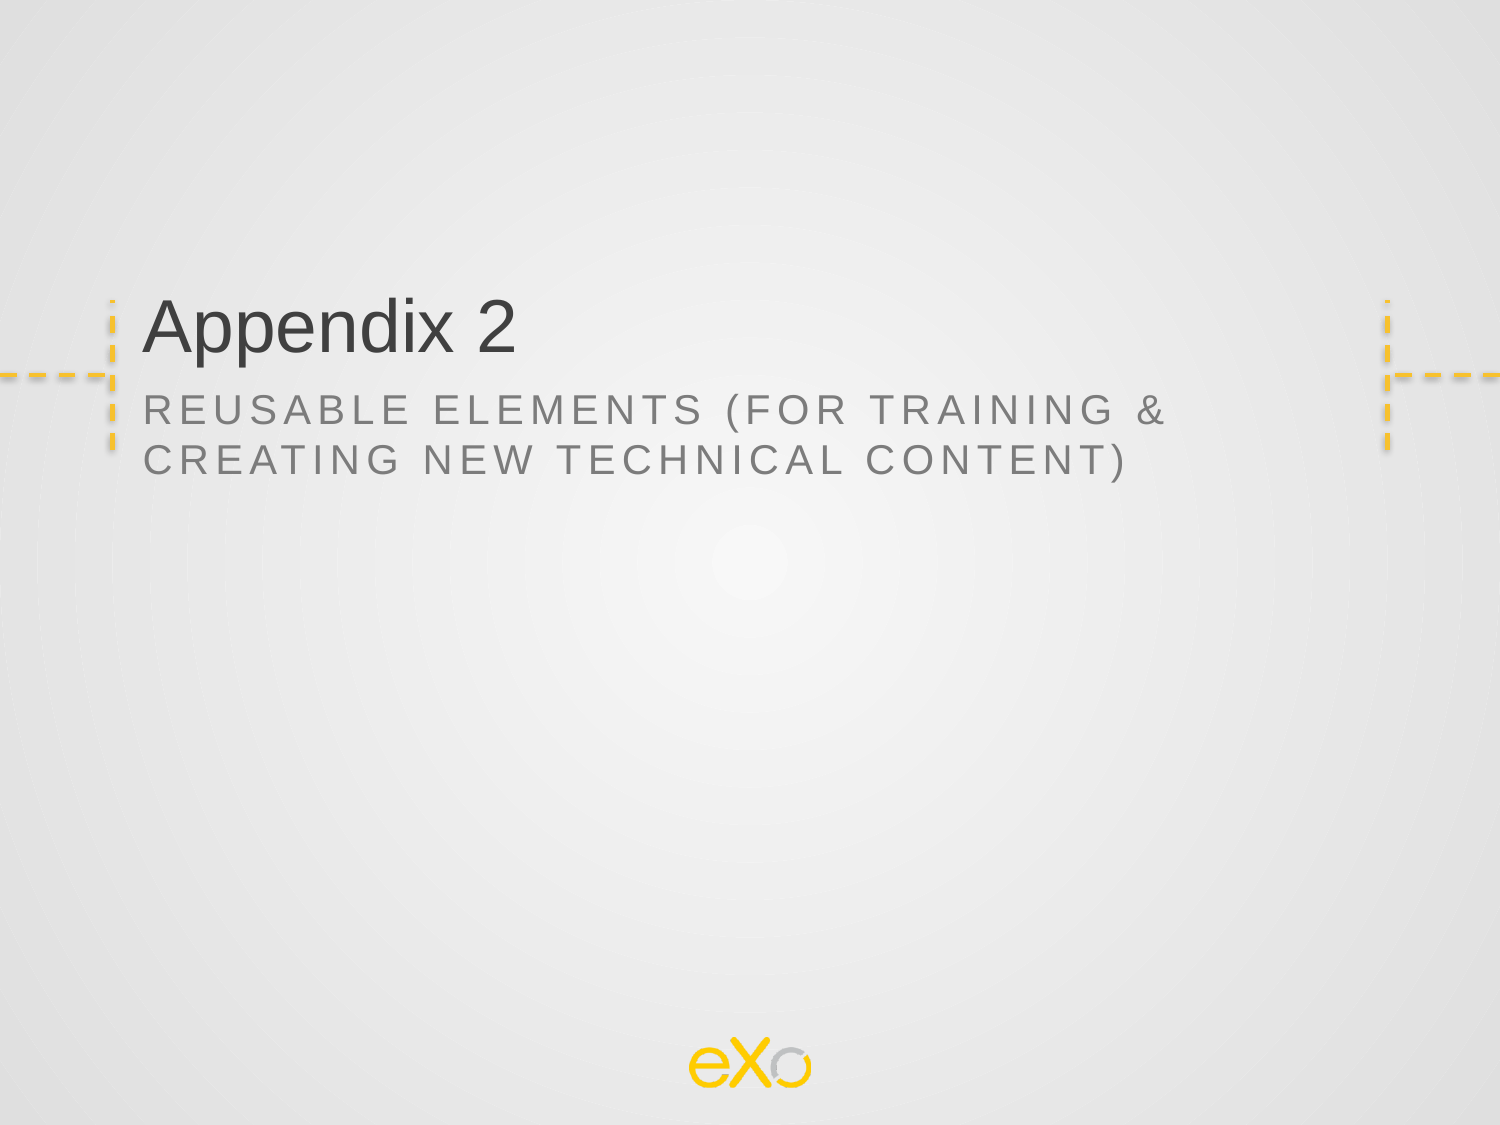

Appendix 2
Reusable Elements (for Training & Creating New Technical Content)